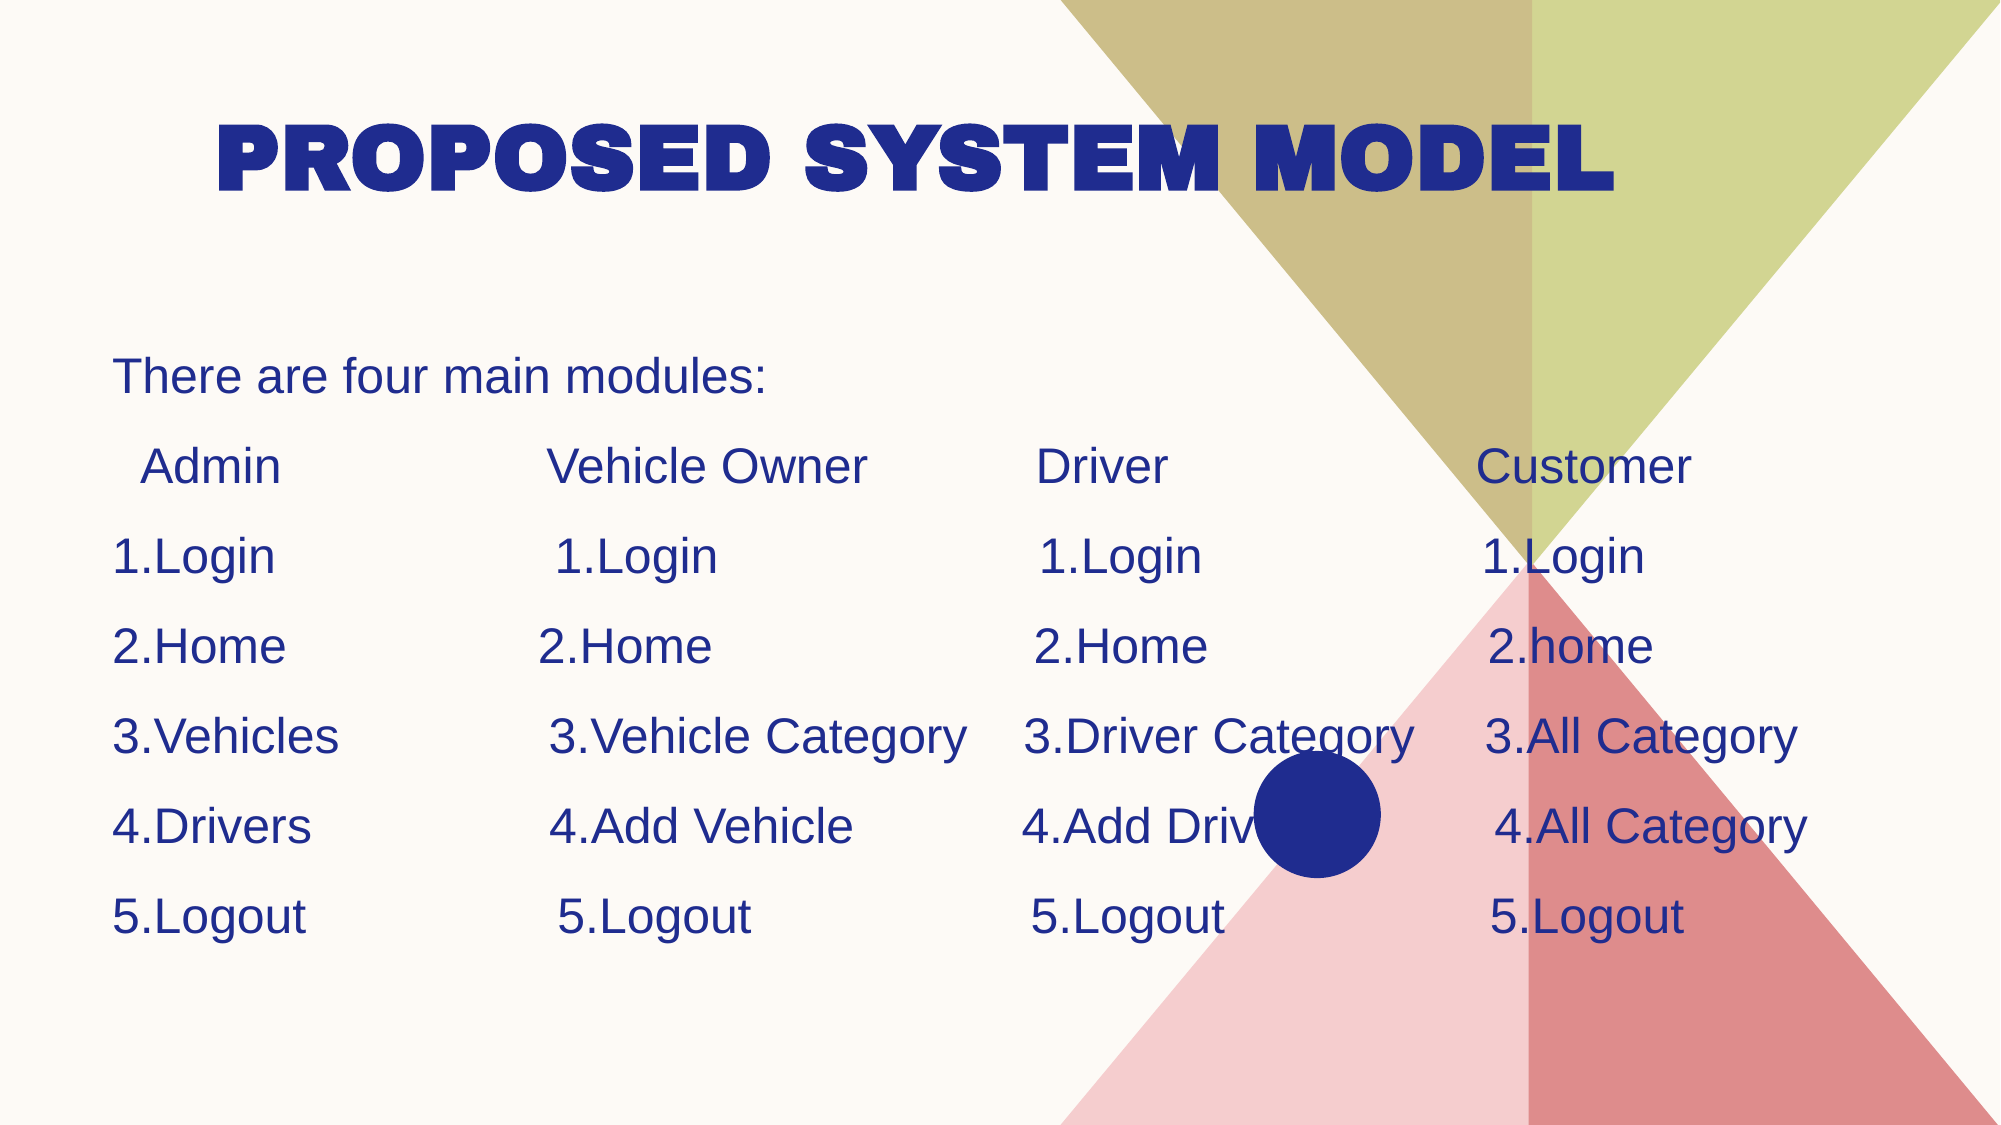

# Proposed system model
There are four main modules:
  Admin                   Vehicle Owner            Driver                      Customer
1.Login                    1.Login                       1.Login                    1.Login
2.Home                  2.Home                       2.Home                    2.home
3.Vehicles               3.Vehicle Category    3.Driver Category     3.All Category
4.Drivers                 4.Add Vehicle            4.Add Driver              4.All Category
5.Logout                  5.Logout                    5.Logout                   5.Logout